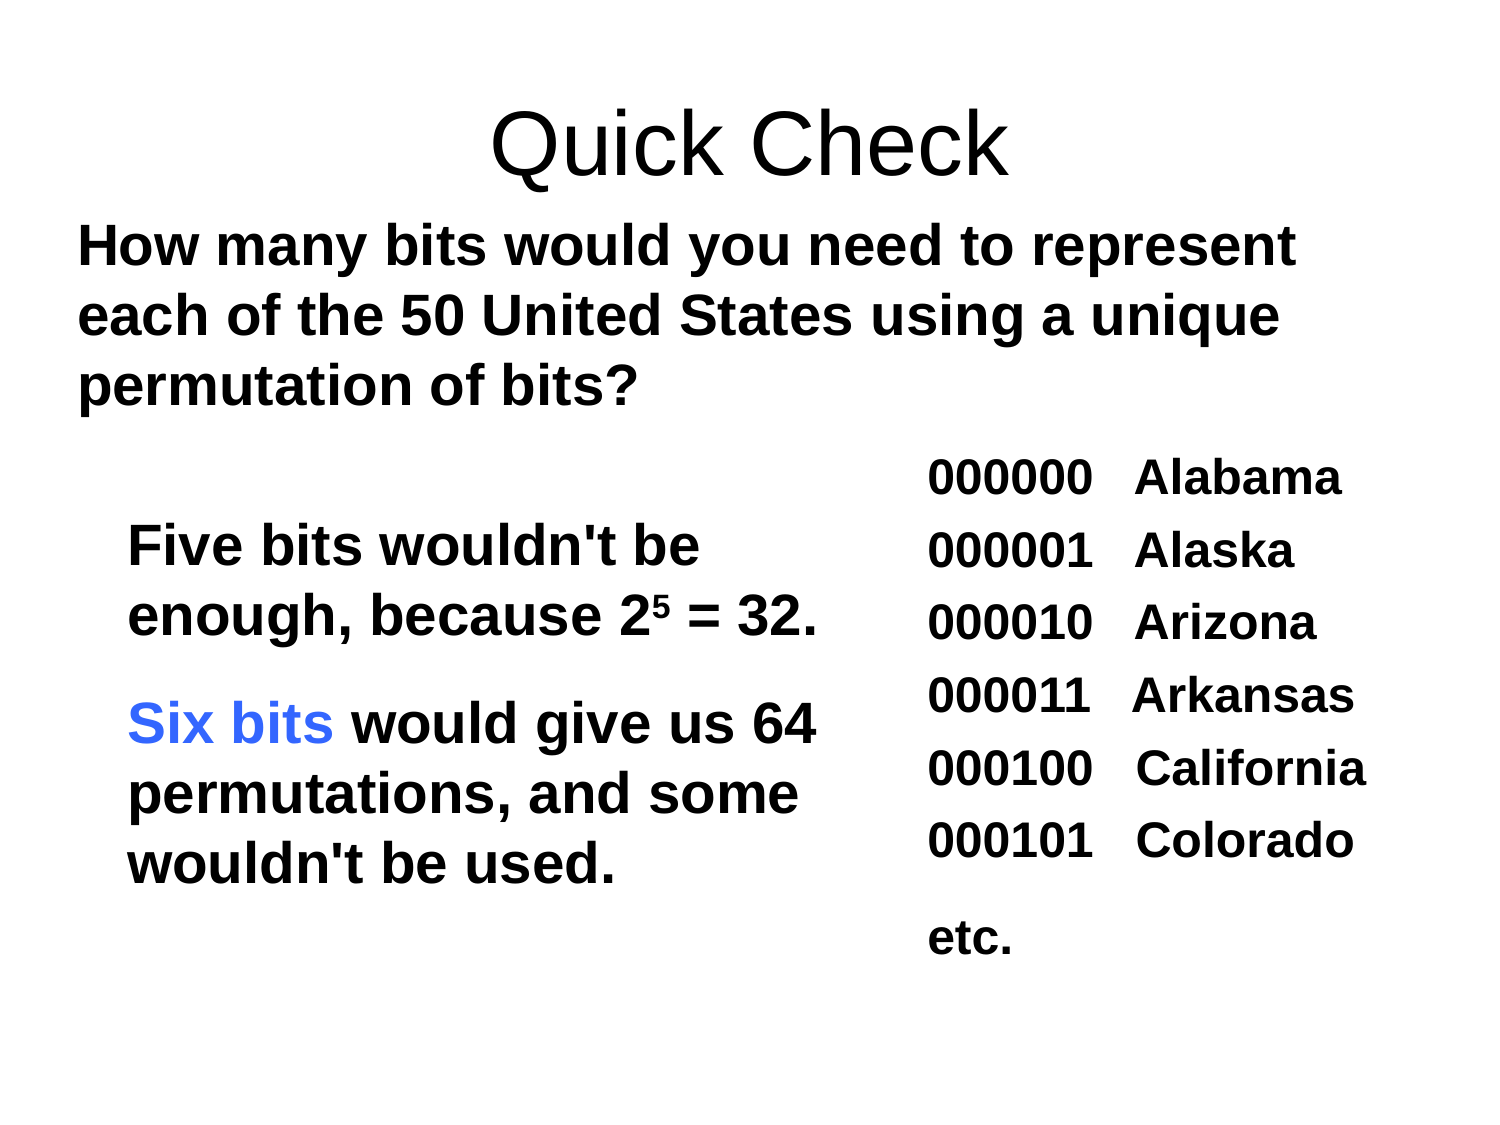

# Quick Check
How many bits would you need to represent each of the 50 United States using a unique permutation of bits?

000000   Alabama
000001   Alaska
000010   Arizona
000011   Arkansas
000100   California
000101   Colorado
etc.

Five bits wouldn't be enough, because 25 = 32.
Six bits would give us 64 permutations, and some wouldn't be used.